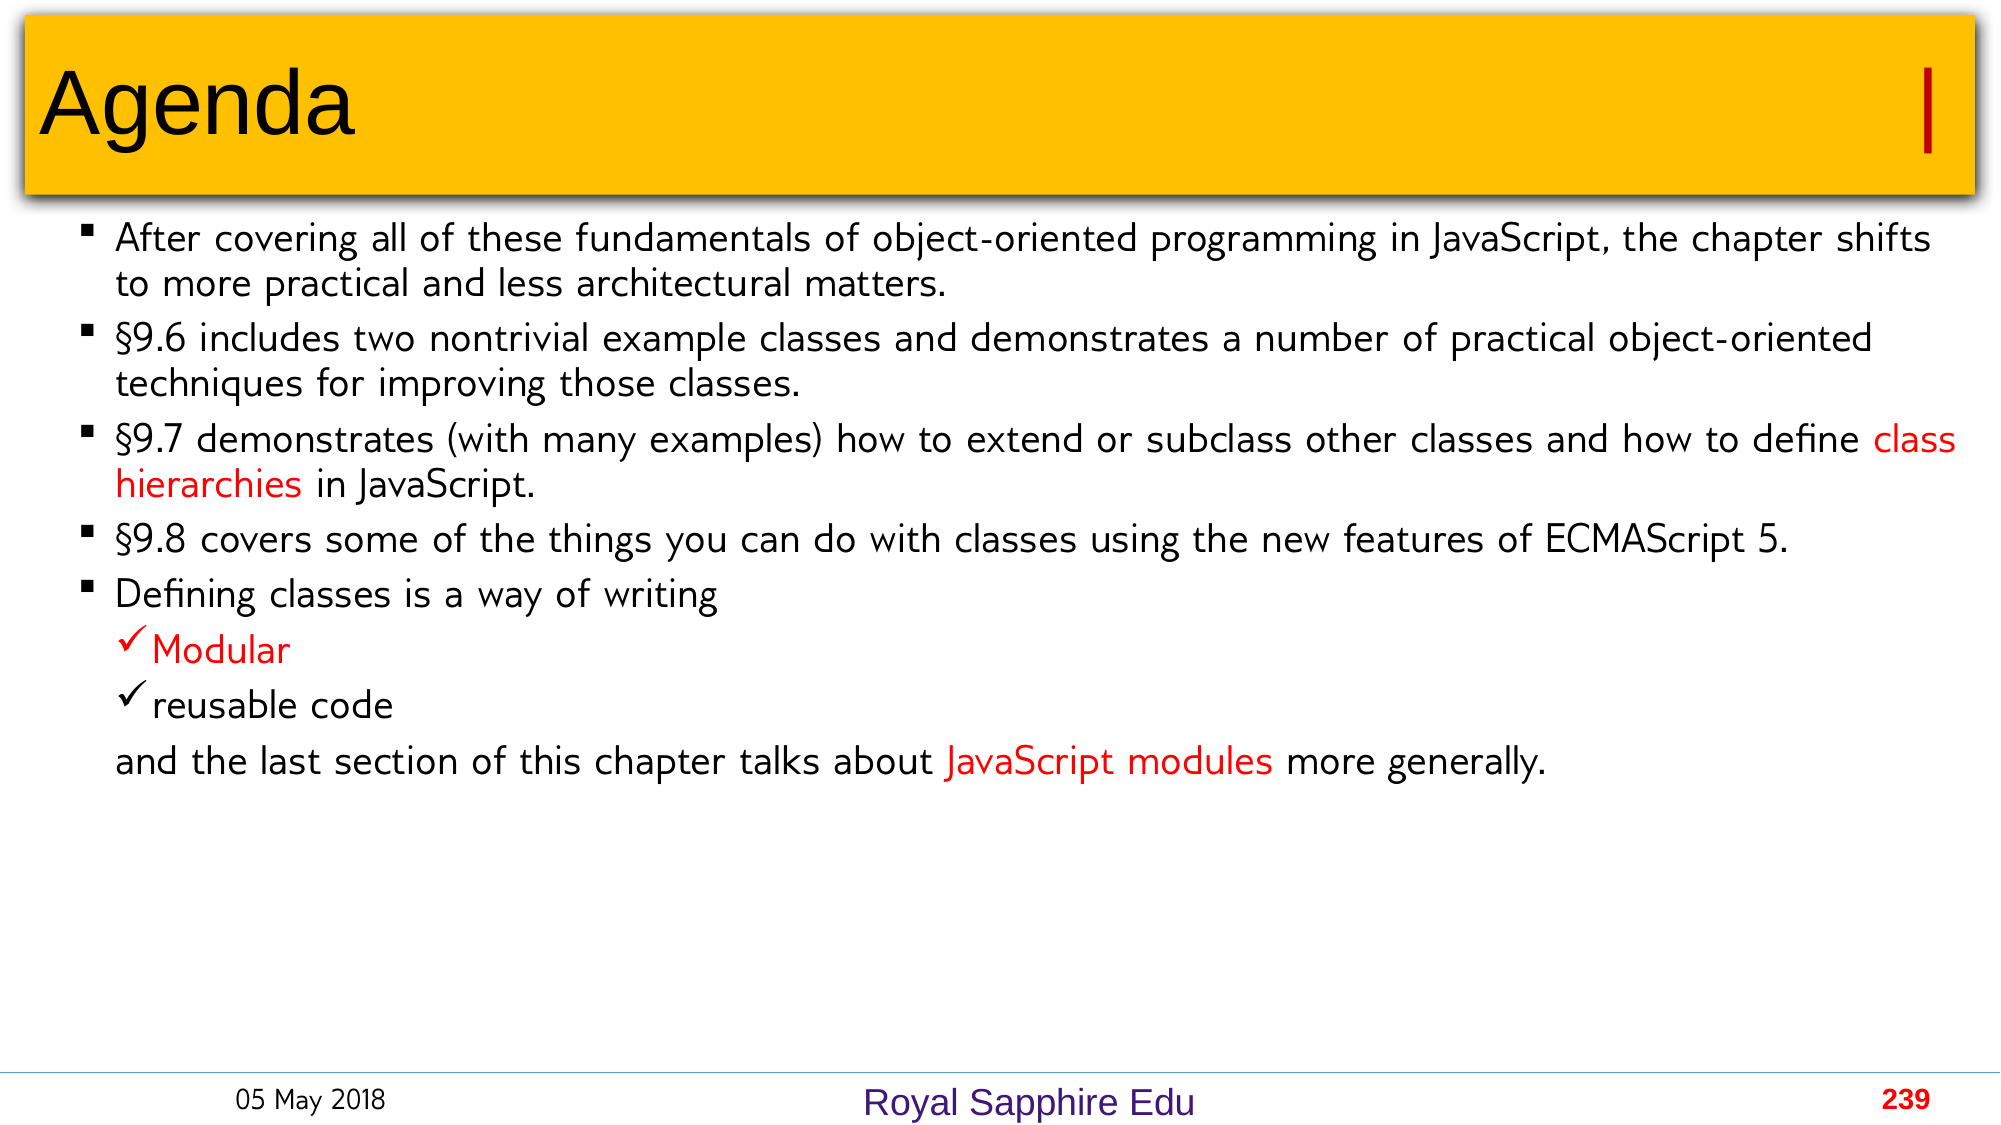

# Agenda										   |
After covering all of these fundamentals of object-oriented programming in JavaScript, the chapter shifts to more practical and less architectural matters.
§9.6 includes two nontrivial example classes and demonstrates a number of practical object-oriented techniques for improving those classes.
§9.7 demonstrates (with many examples) how to extend or subclass other classes and how to define class hierarchies in JavaScript.
§9.8 covers some of the things you can do with classes using the new features of ECMAScript 5.
Defining classes is a way of writing
Modular
reusable code
and the last section of this chapter talks about JavaScript modules more generally.
05 May 2018
239